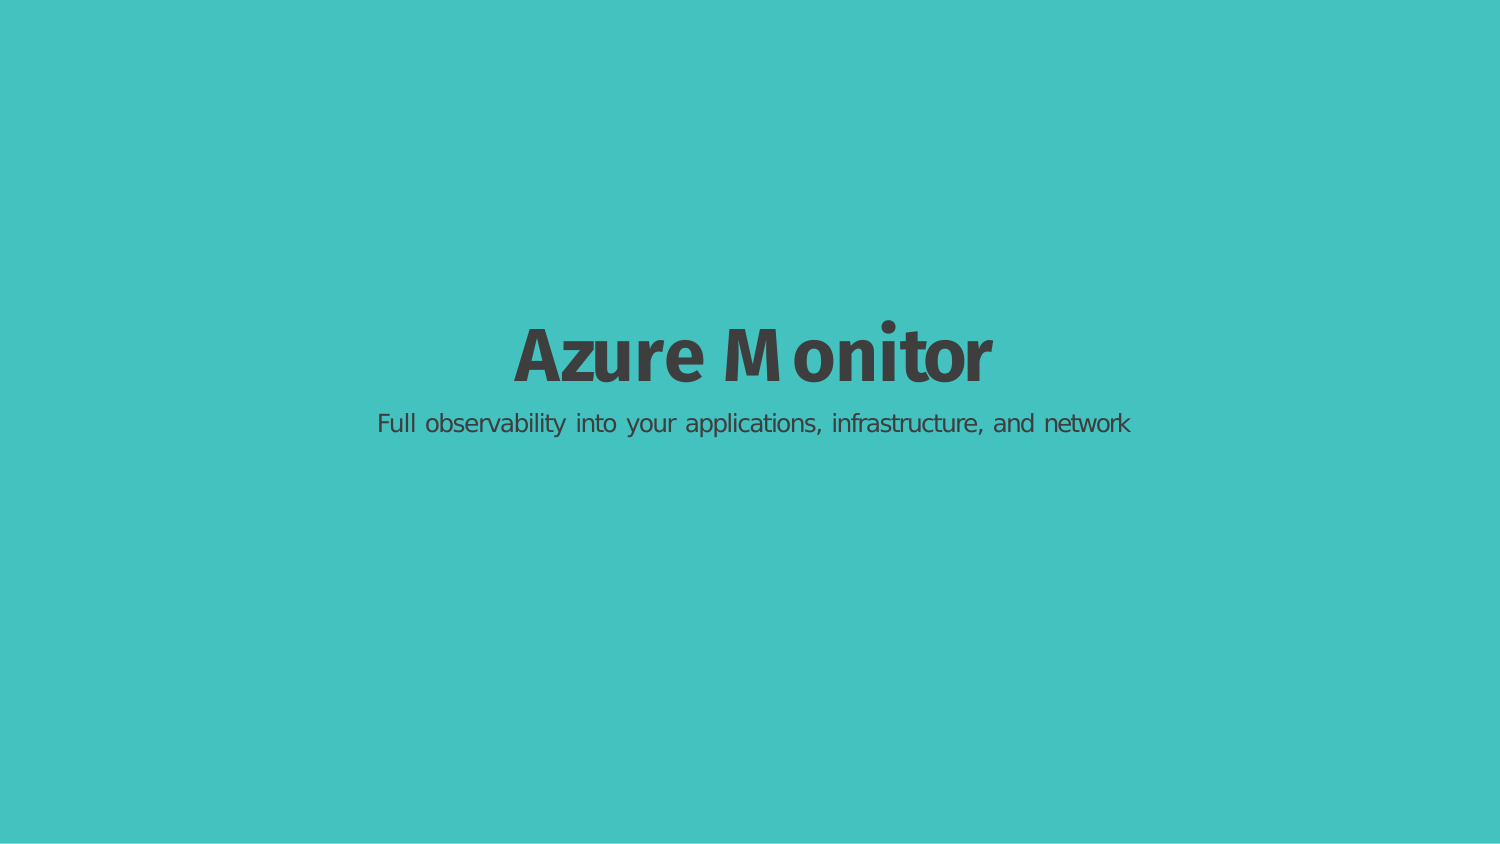

# Azure Monitor
Full observability into your applications, infrastructure, and network